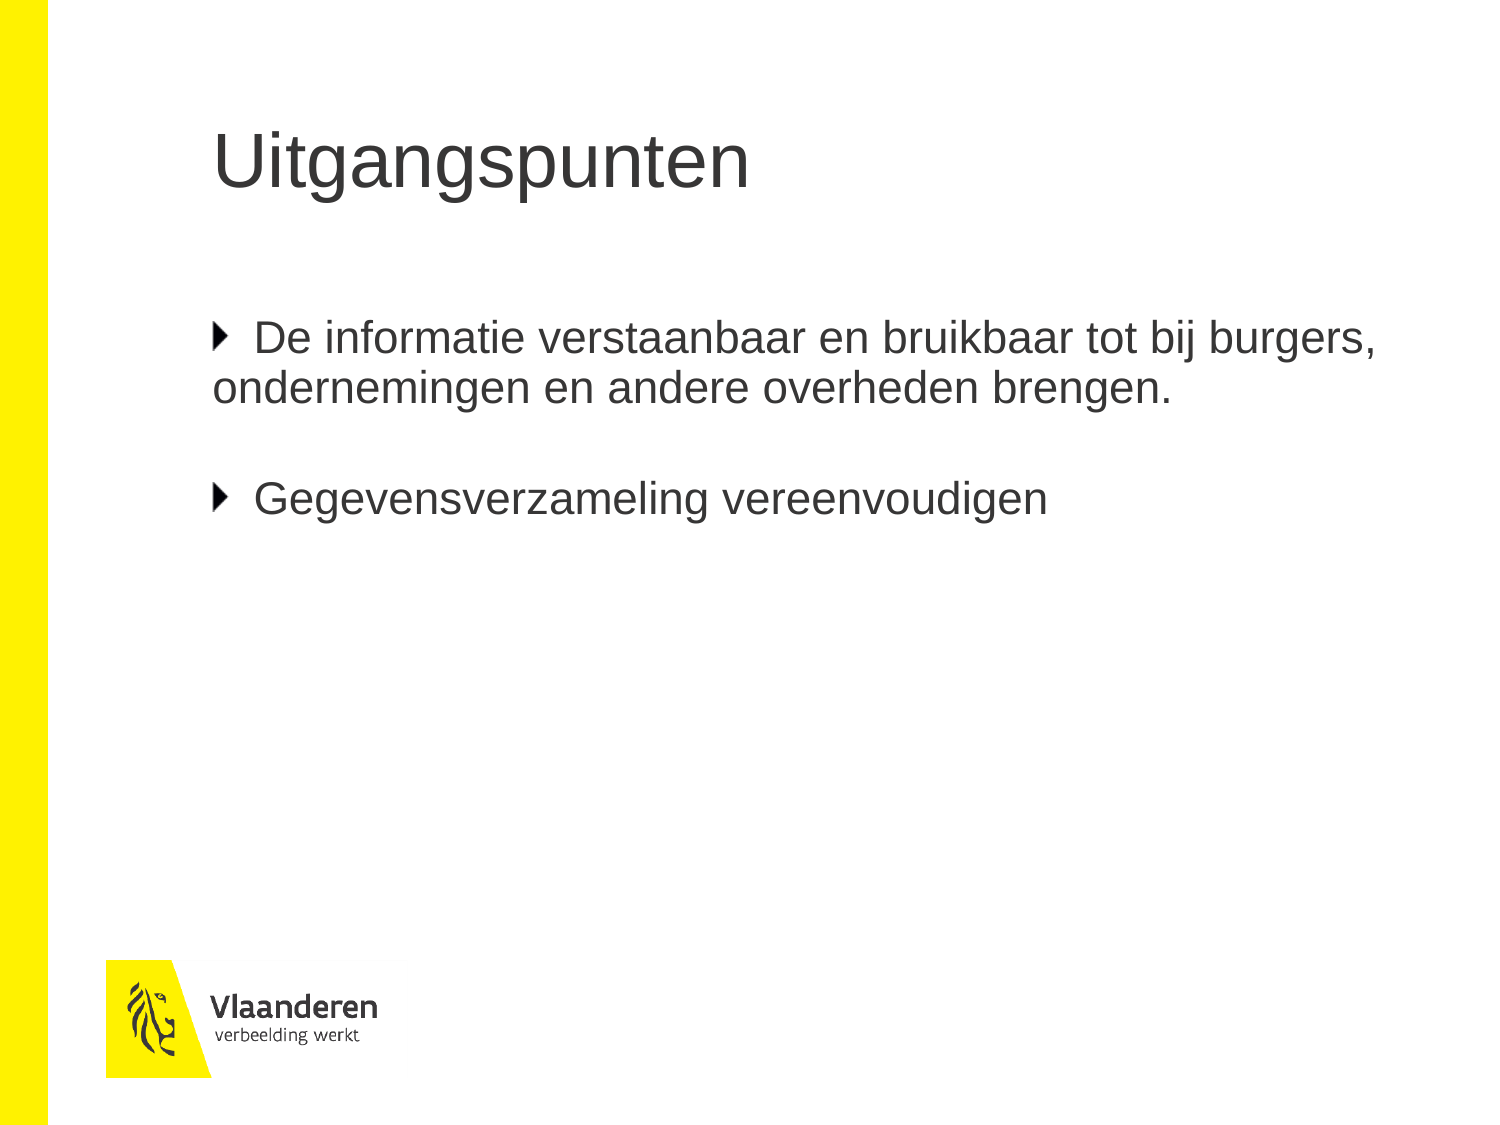

# Uitgangspunten
De informatie verstaanbaar en bruikbaar tot bij burgers, ondernemingen en andere overheden brengen.

Gegevensverzameling vereenvoudigen